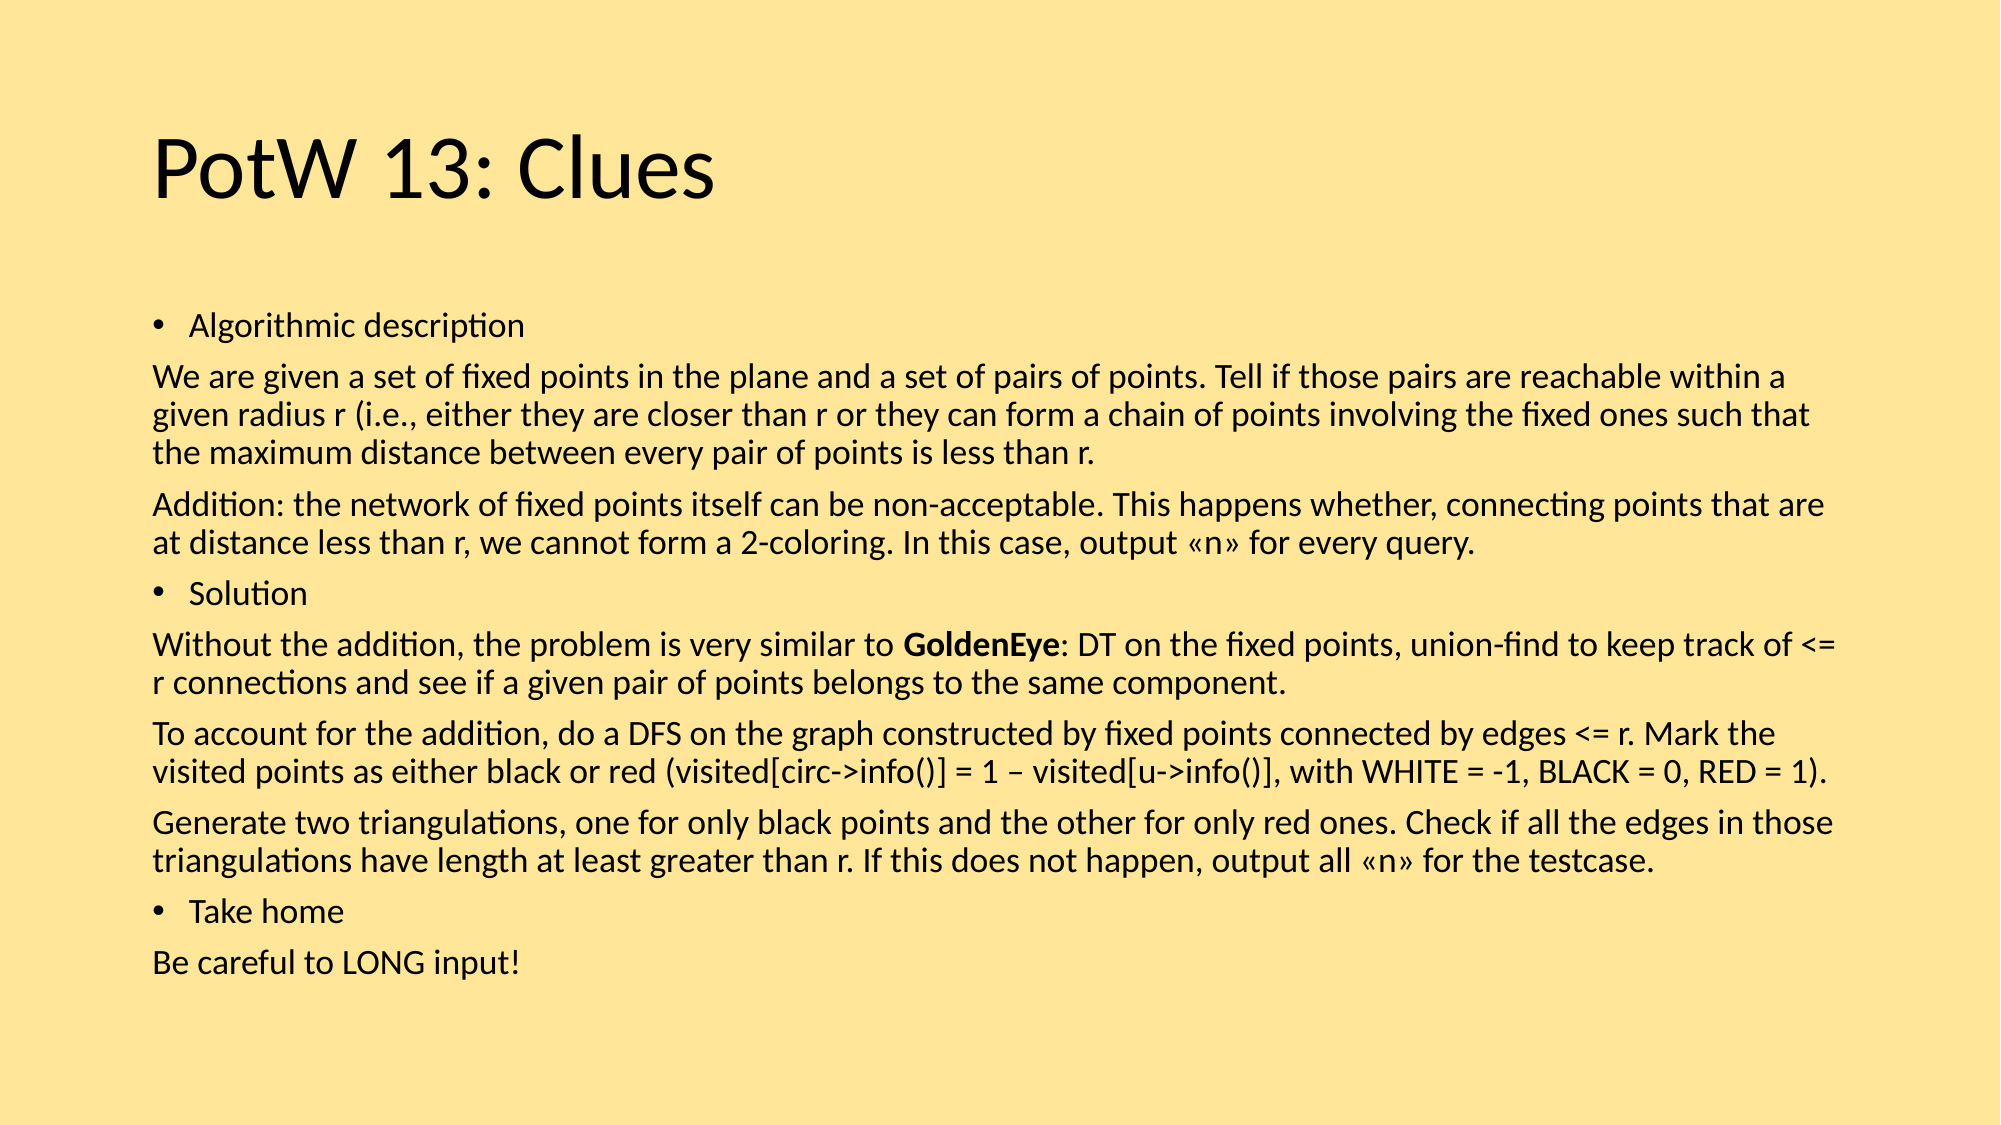

# PotW 13: Clues
Algorithmic description
We are given a set of fixed points in the plane and a set of pairs of points. Tell if those pairs are reachable within a given radius r (i.e., either they are closer than r or they can form a chain of points involving the fixed ones such that the maximum distance between every pair of points is less than r.
Addition: the network of fixed points itself can be non-acceptable. This happens whether, connecting points that are at distance less than r, we cannot form a 2-coloring. In this case, output «n» for every query.
Solution
Without the addition, the problem is very similar to GoldenEye: DT on the fixed points, union-find to keep track of <= r connections and see if a given pair of points belongs to the same component.
To account for the addition, do a DFS on the graph constructed by fixed points connected by edges <= r. Mark the visited points as either black or red (visited[circ->info()] = 1 – visited[u->info()], with WHITE = -1, BLACK = 0, RED = 1).
Generate two triangulations, one for only black points and the other for only red ones. Check if all the edges in those triangulations have length at least greater than r. If this does not happen, output all «n» for the testcase.
Take home
Be careful to LONG input!